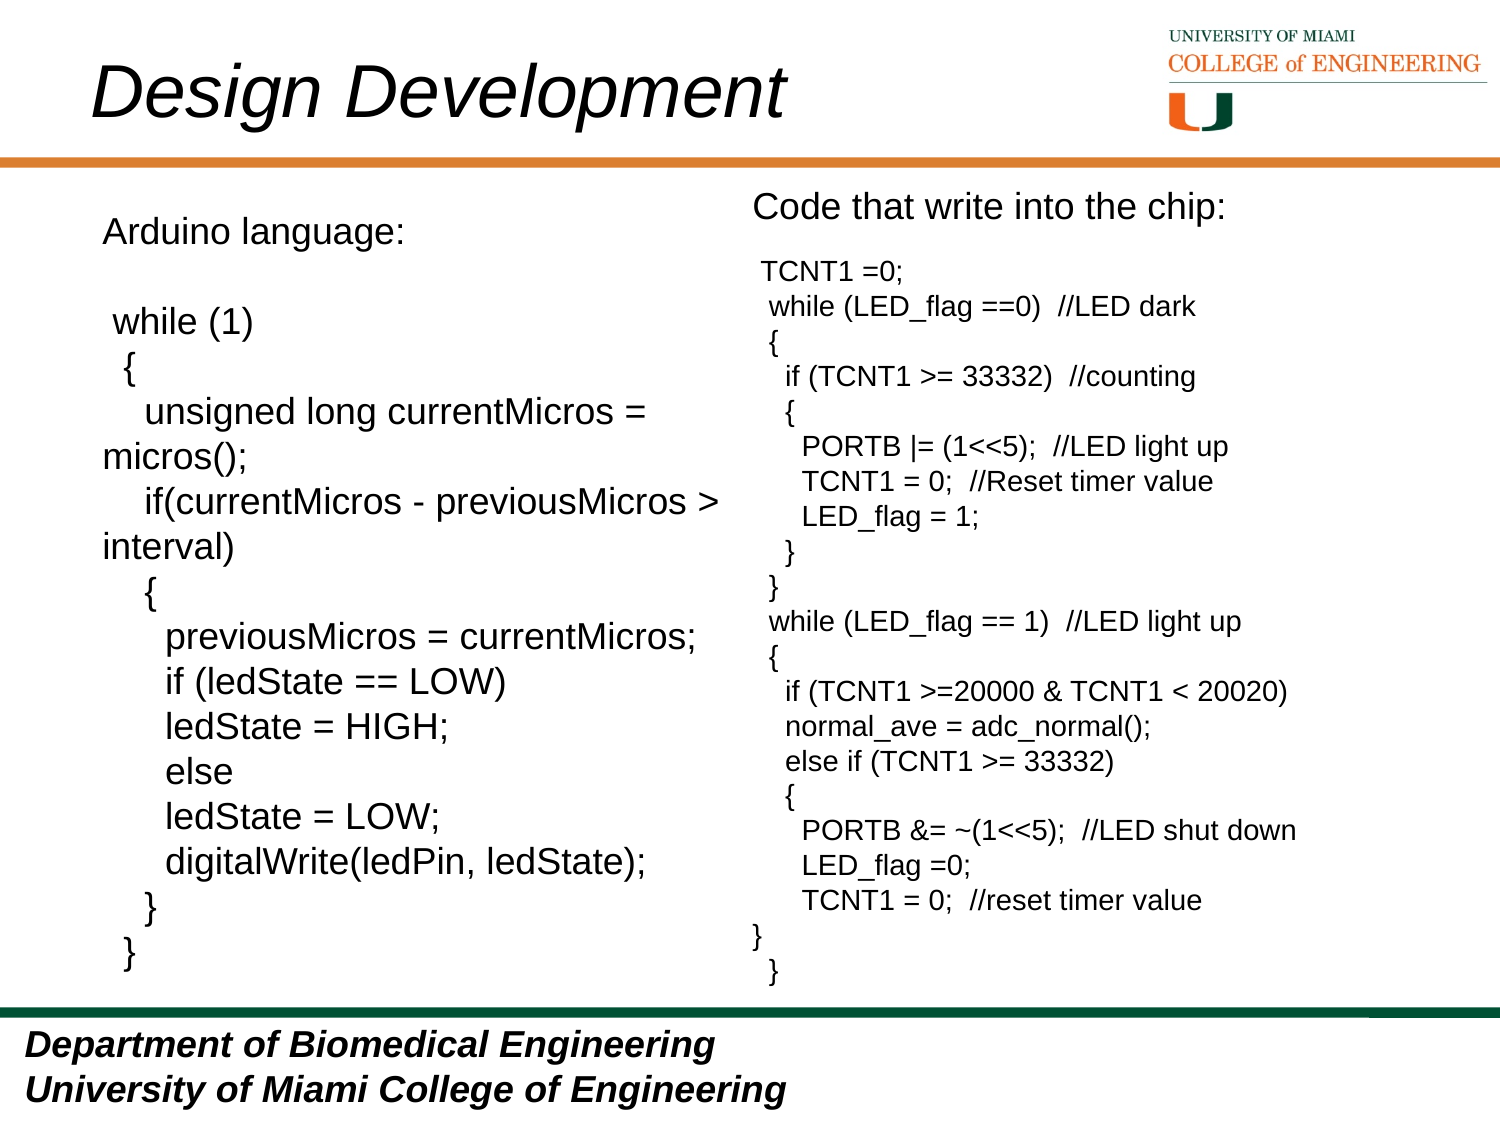

# Design Development
Code that write into the chip:

 TCNT1 =0;
  while (LED_flag ==0)  //LED dark
  {
    if (TCNT1 >= 33332)  //counting
    {
      PORTB |= (1<<5);  //LED light up
      TCNT1 = 0;  //Reset timer value
      LED_flag = 1;
    }
  }
  while (LED_flag == 1)  //LED light up
  {
    if (TCNT1 >=20000 & TCNT1 < 20020)
    normal_ave = adc_normal();
    else if (TCNT1 >= 33332)
    {
      PORTB &= ~(1<<5);  //LED shut down
      LED_flag =0;
      TCNT1 = 0;  //reset timer value
}
  }
Arduino language:

 while (1)
  {
    unsigned long currentMicros = micros();
    if(currentMicros - previousMicros > interval)
    {
      previousMicros = currentMicros;
      if (ledState == LOW)
      ledState = HIGH;
      else
      ledState = LOW;
      digitalWrite(ledPin, ledState);
    }
  }